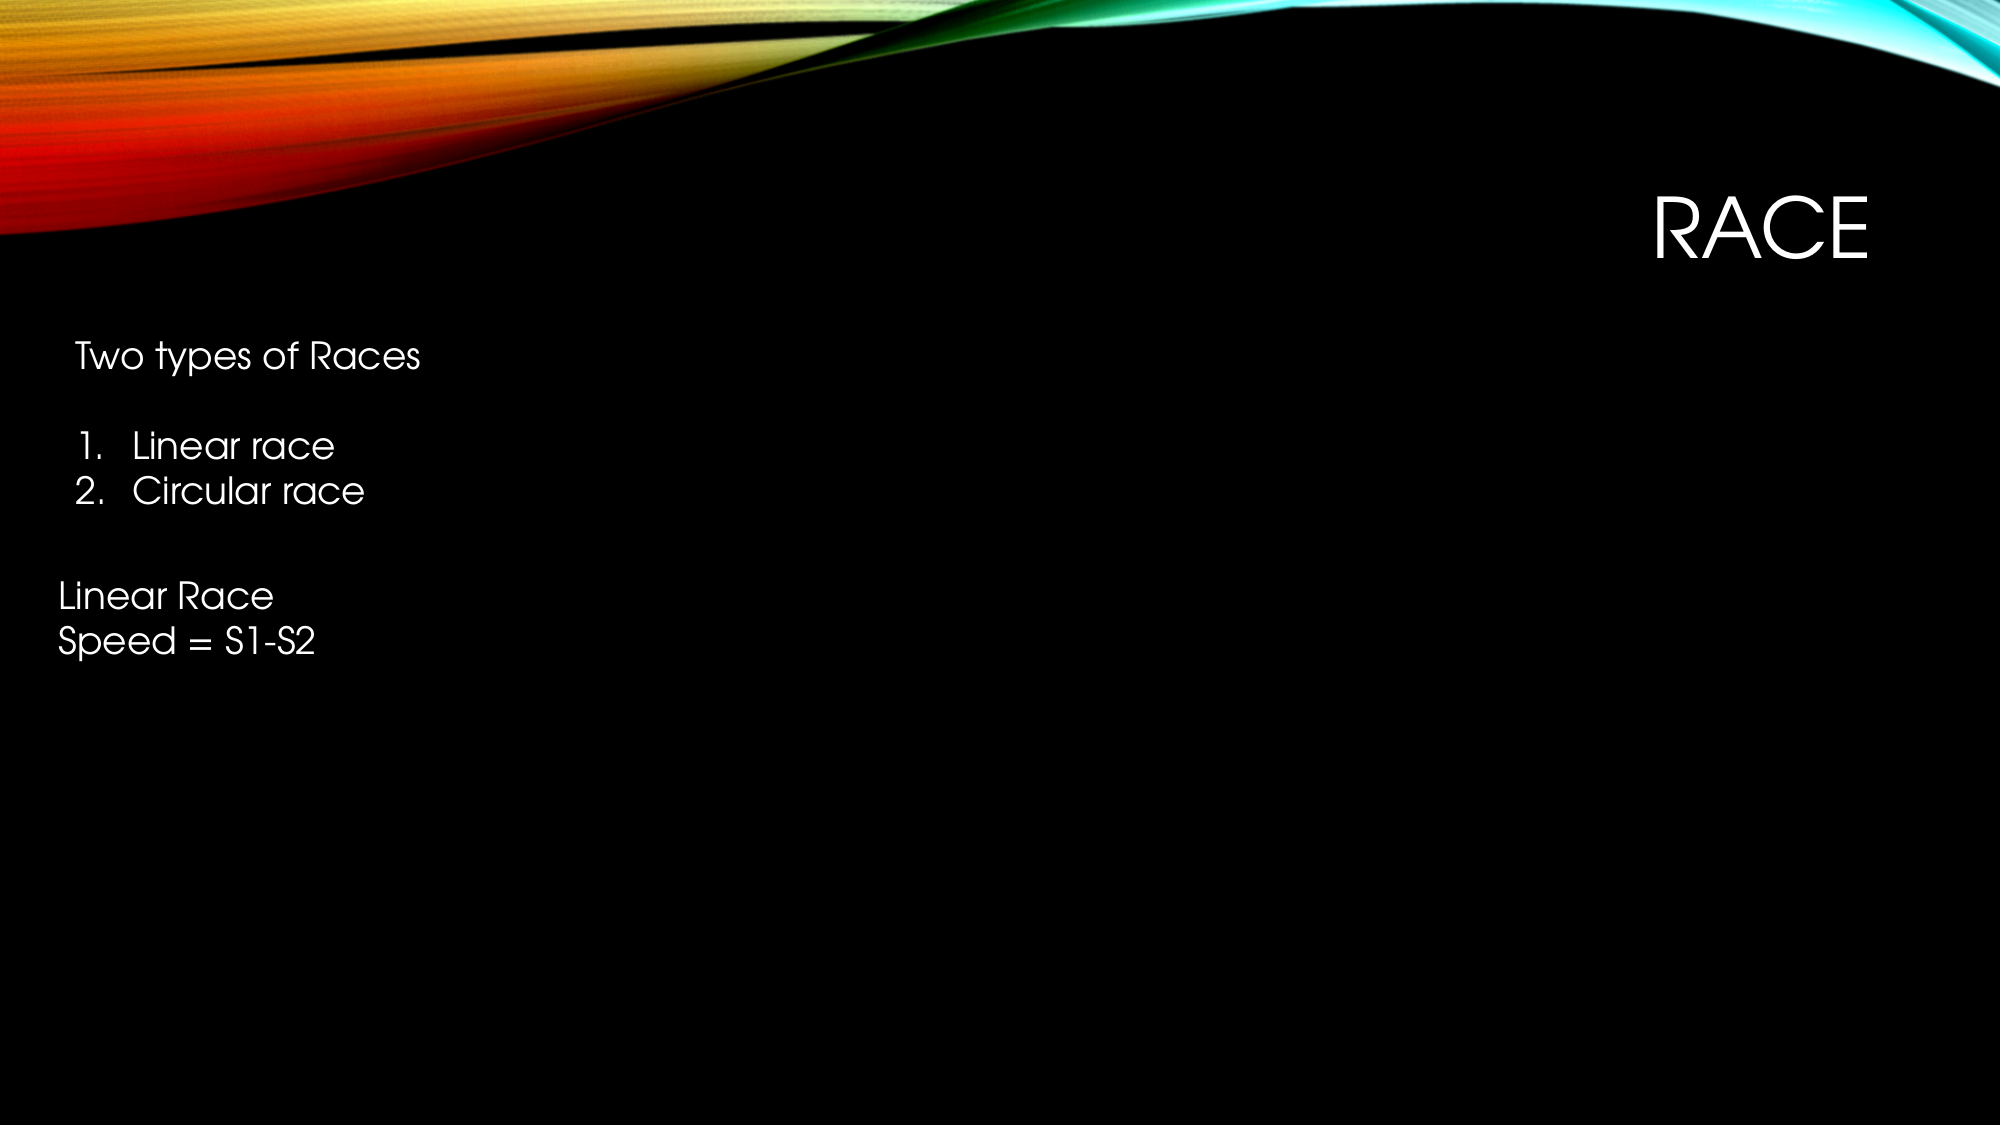

# race
Two types of Races

Linear race
Circular race
Linear Race
Speed = S1-S2